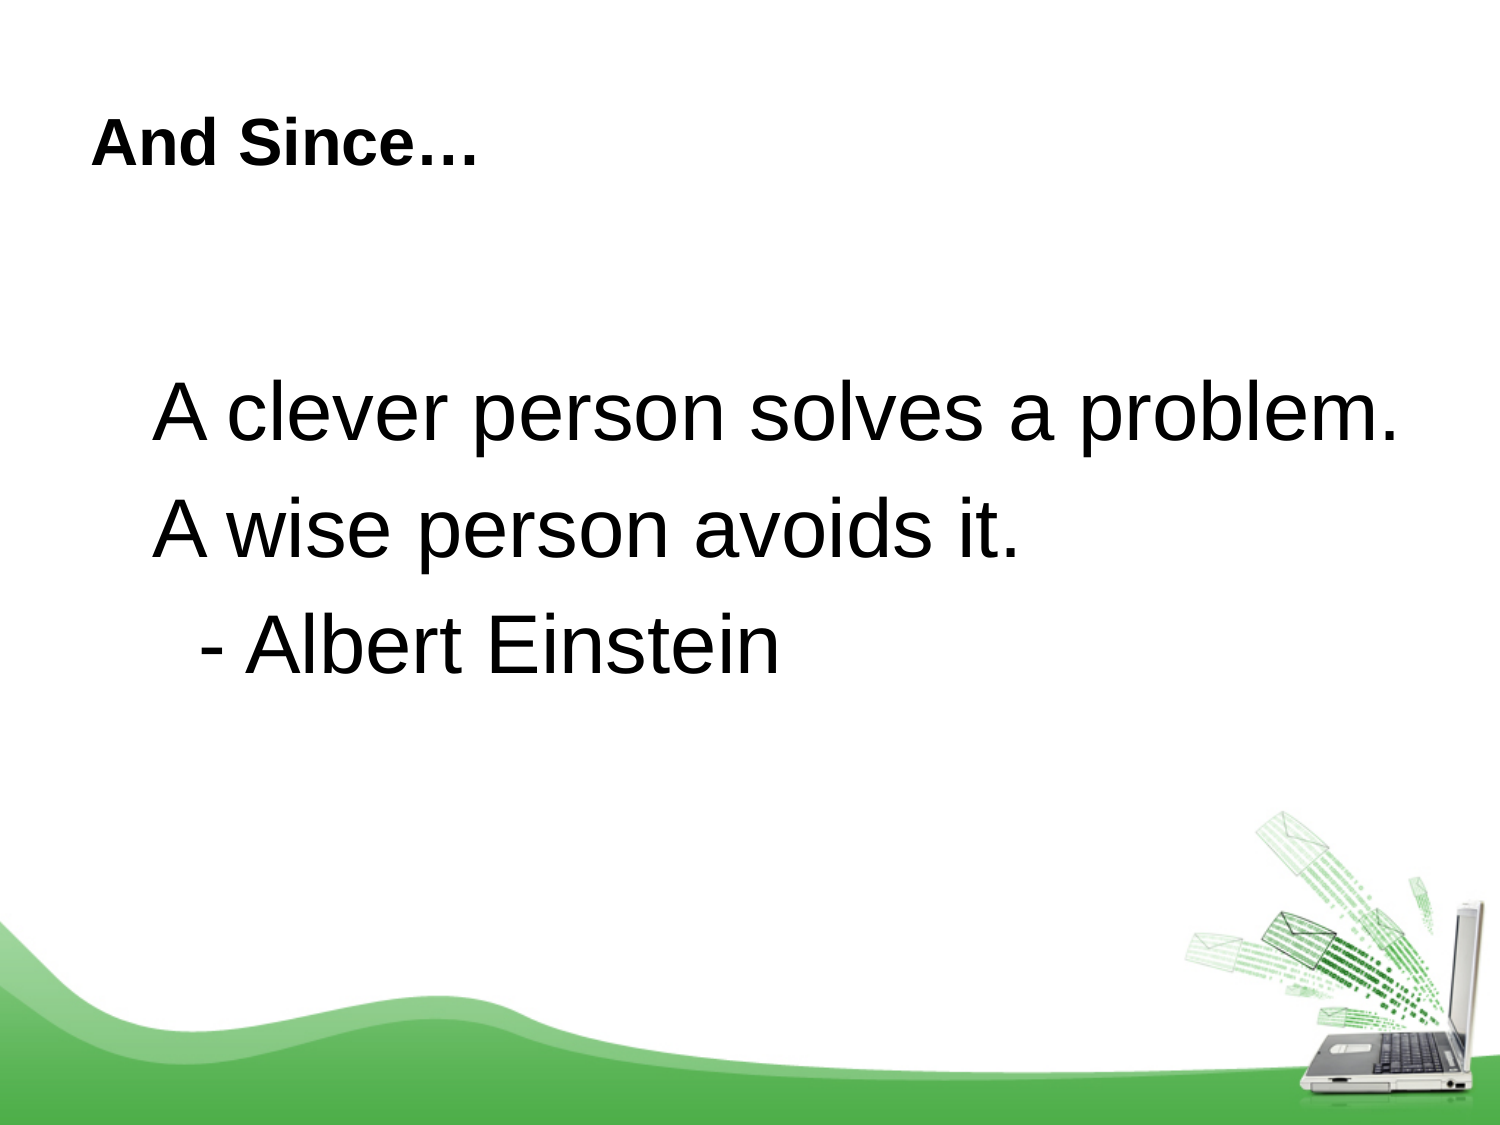

# And Since…
A clever person solves a problem.
A wise person avoids it.
  - Albert Einstein